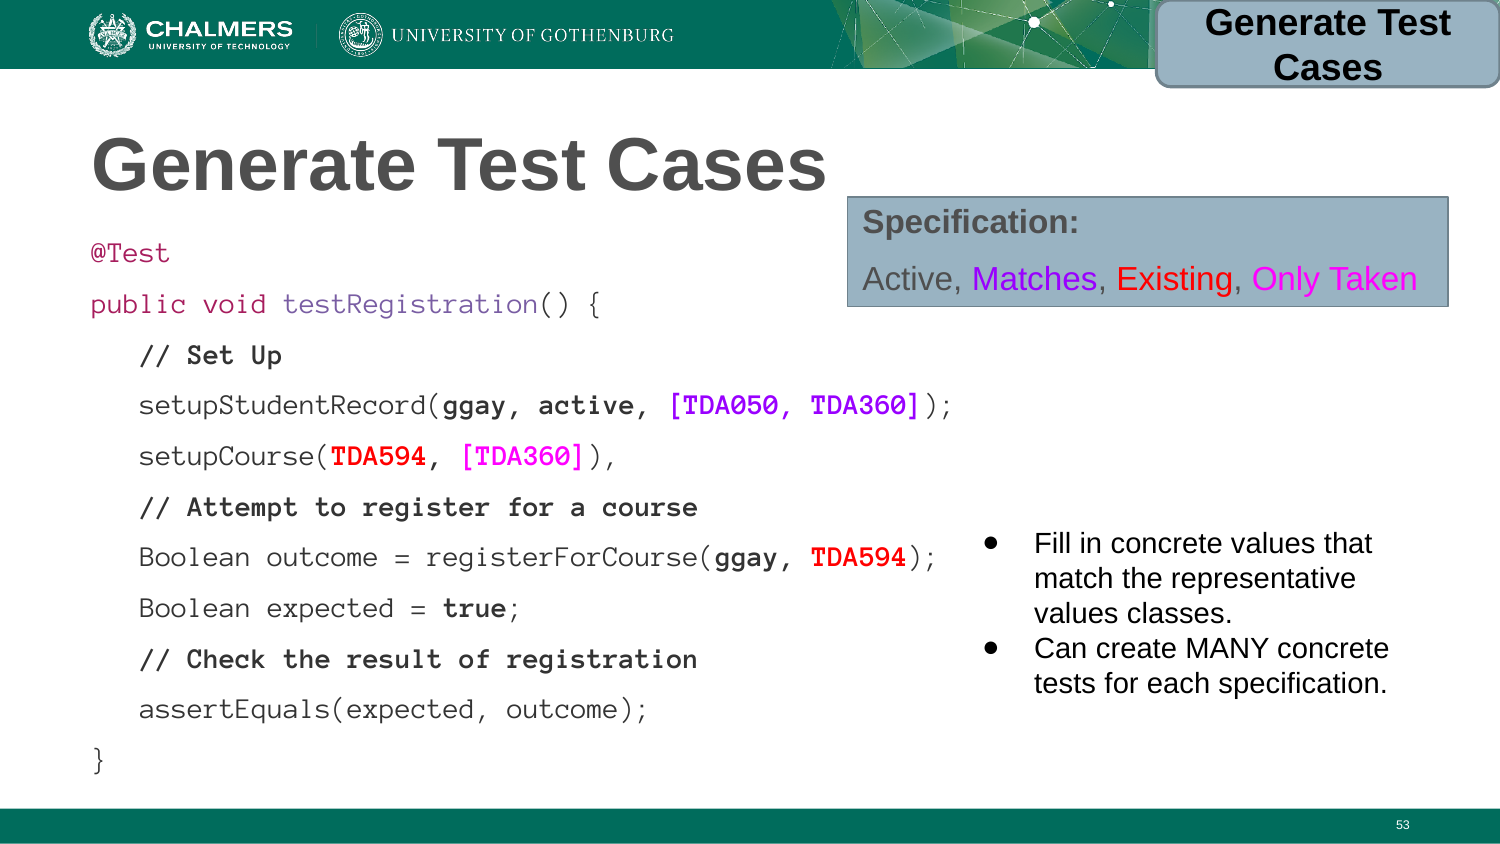

Generate Test Cases
# Generate Test Cases
Specification:
Active, Matches, Existing, Only Taken
@Test
public void testRegistration() {
   // Set Up
   setupStudentRecord(ggay, active, [TDA050, TDA360]);
   setupCourse(TDA594, [TDA360]),
   // Attempt to register for a course
   Boolean outcome = registerForCourse(ggay, TDA594);
   Boolean expected = true;
   // Check the result of registration
   assertEquals(expected, outcome);
}
Fill in concrete values that match the representative values classes.
Can create MANY concrete tests for each specification.
53